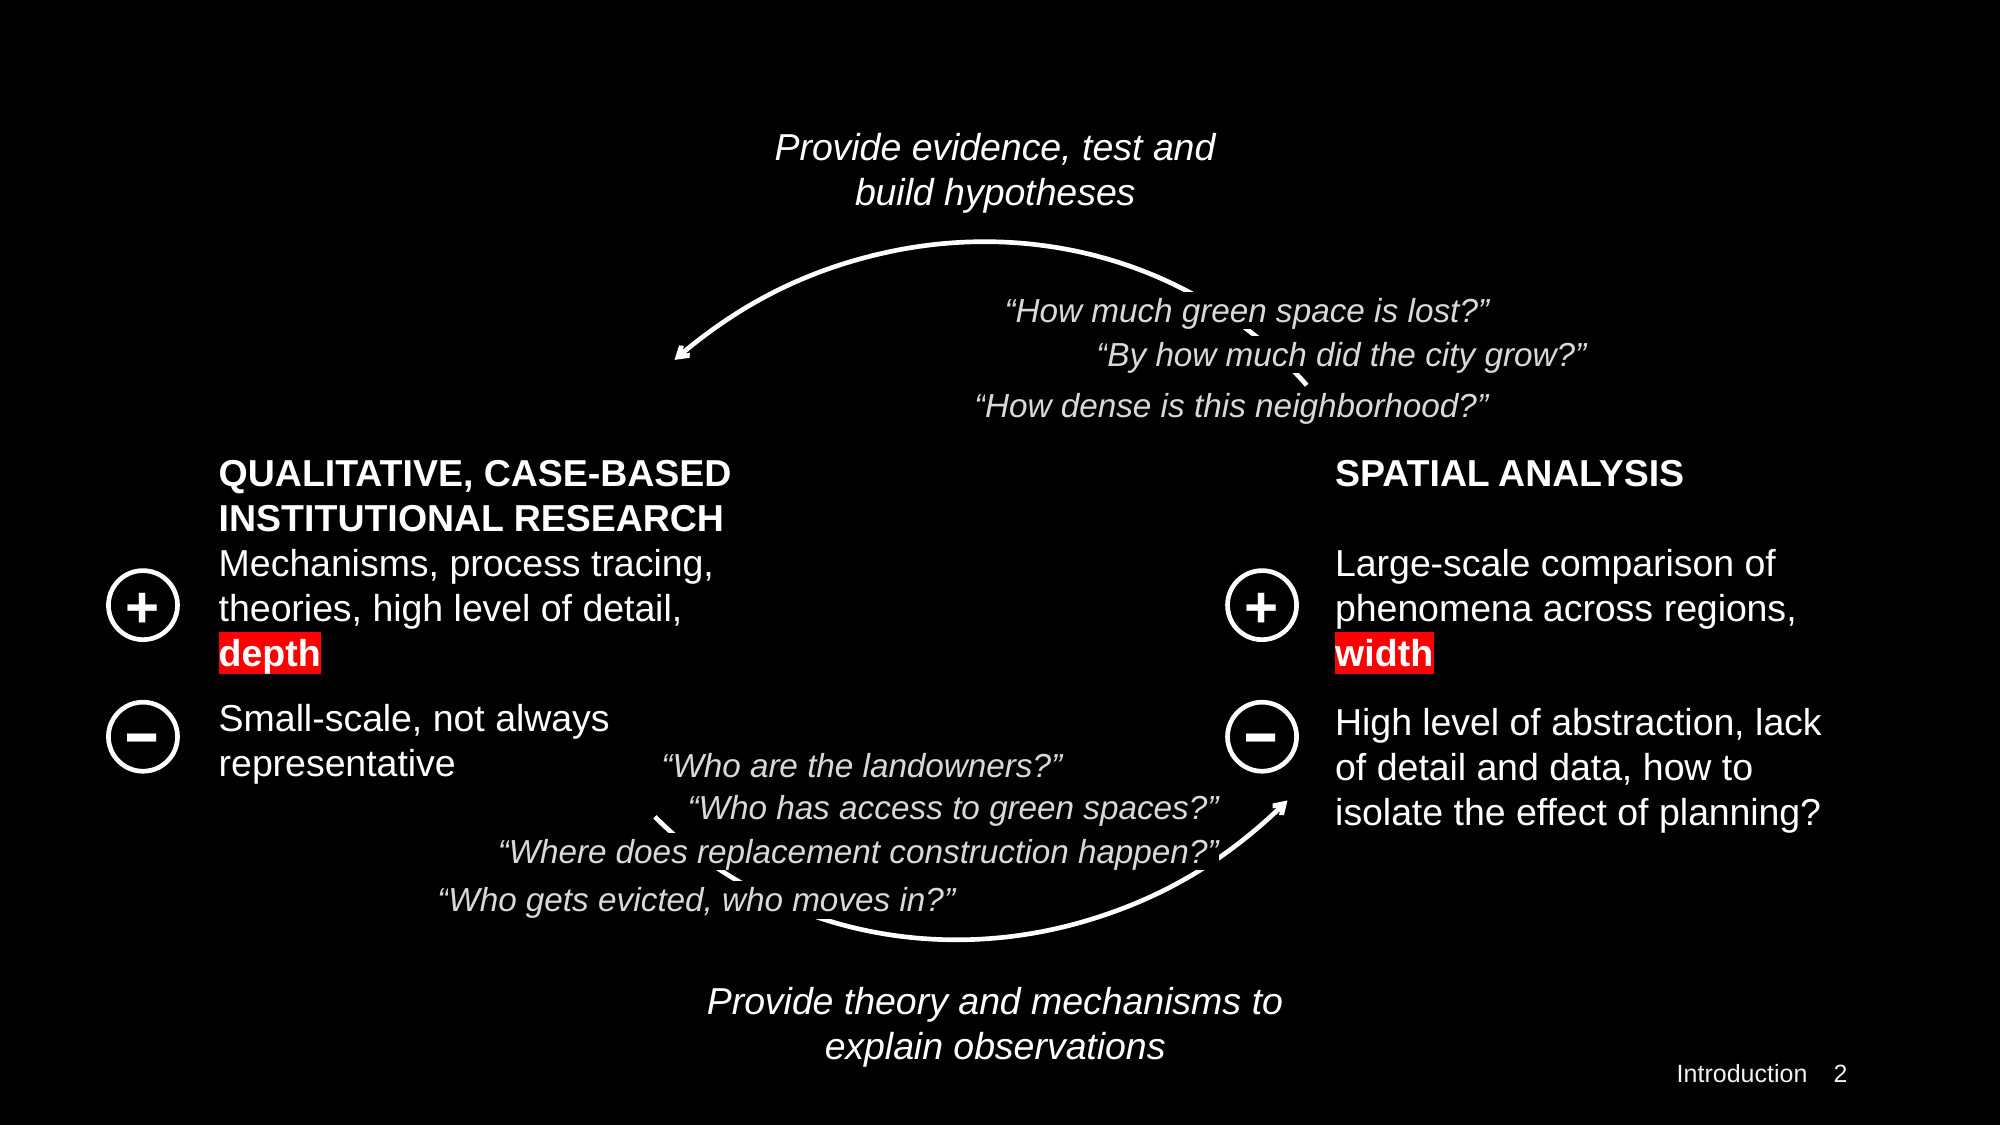

Provide evidence, test and build hypotheses

“How much green space is lost?”
“By how much did the city grow?”
“How dense is this neighborhood?”
QUALITATIVE, CASE-BASED INSTITUTIONAL RESEARCH
Mechanisms, process tracing, theories, high level of detail, depth
a
Small-scale, not always representative
SPATIAL ANALYSIS

Large-scale comparison of phenomena across regions, width
a

+

+

–

–

High level of abstraction, lack of detail and data, how to isolate the effect of planning?

“Who are the landowners?”
“Who has access to green spaces?”
“Where does replacement construction happen?”
“Who gets evicted, who moves in?”
Provide theory and mechanisms to explain observations
2
Introduction